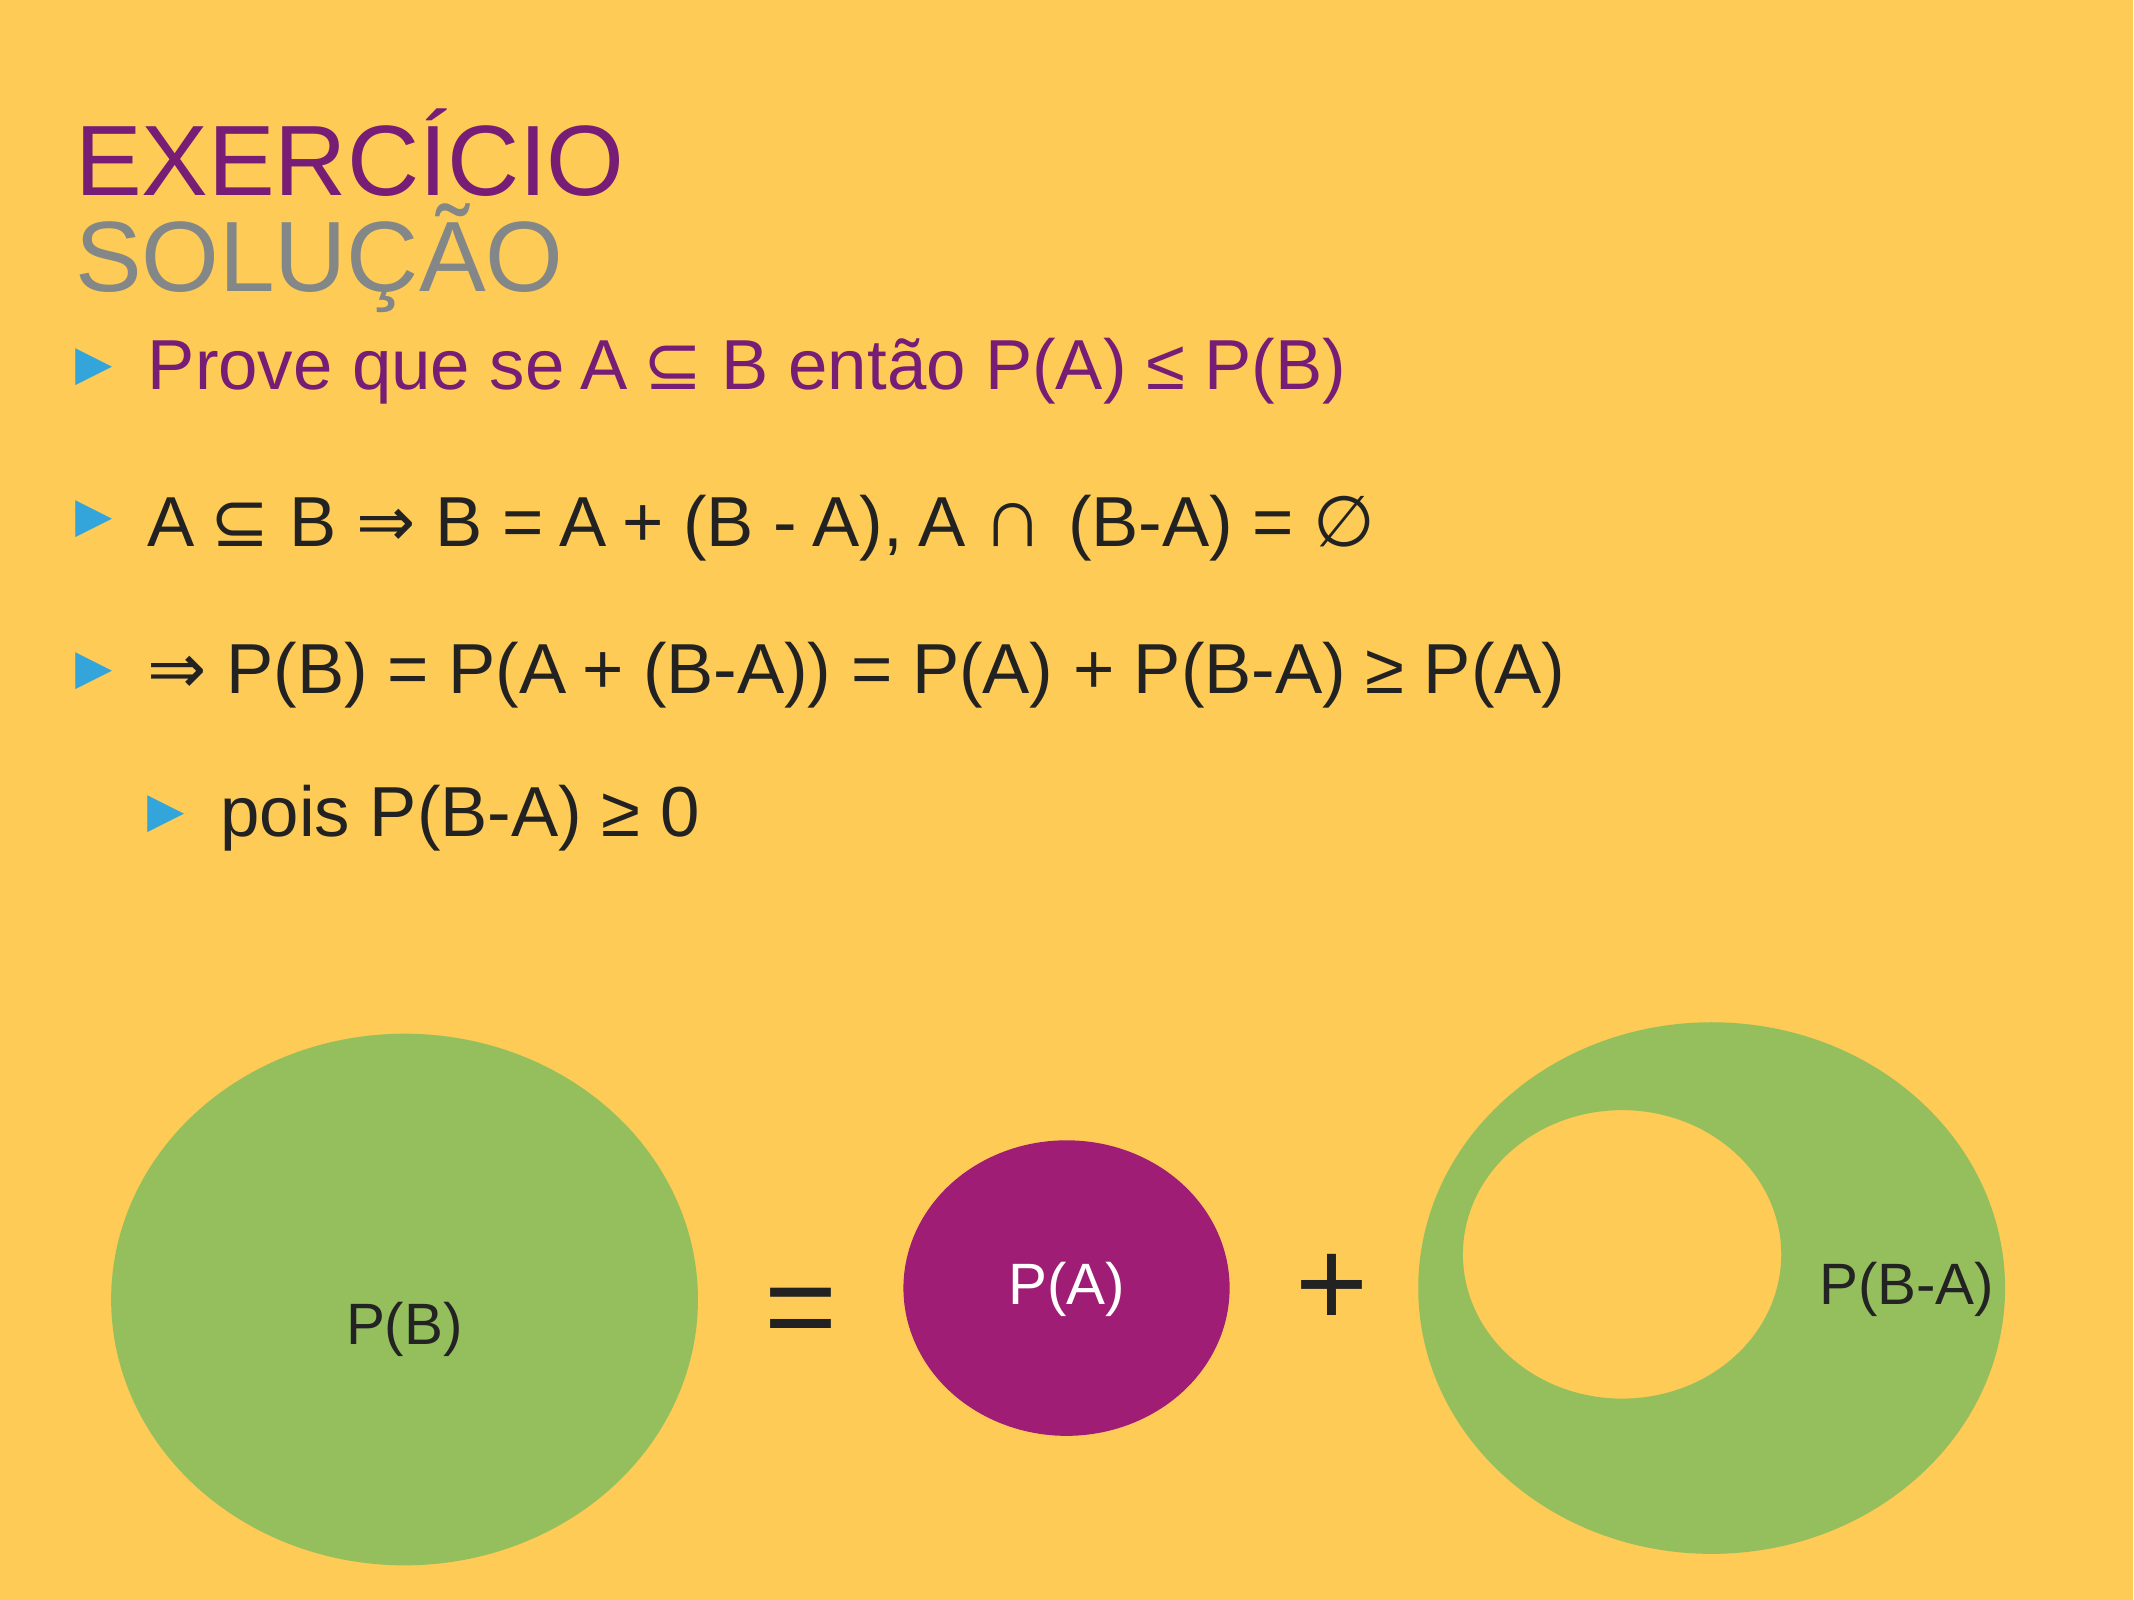

exercício solução
Prove que se A ⊆ B então P(A) ≤ P(B)
A ⊆ B ⇒ B = A + (B - A), A ∩ (B-A) = ∅
⇒ P(B) = P(A + (B-A)) = P(A) + P(B-A) ≥ P(A)
pois P(B-A) ≥ 0
                        P(B-A)
                        P(B)
P(A)
+
=